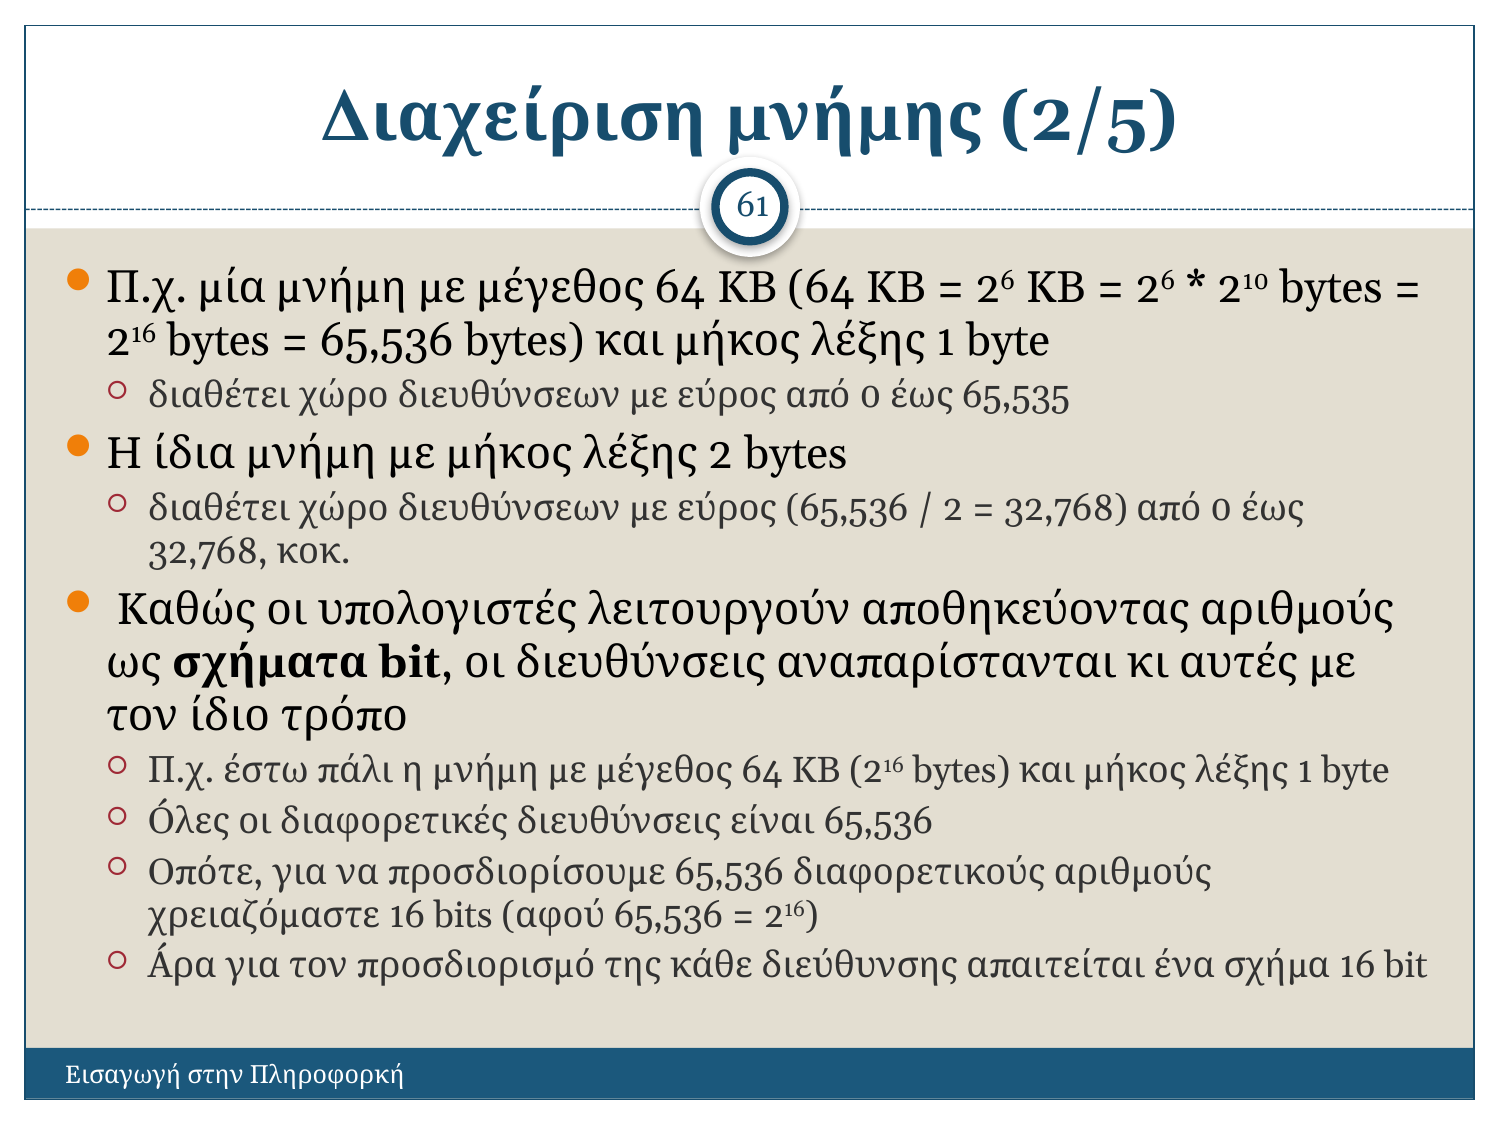

# Διαχείριση μνήμης (2/5)
61
Π.χ. μία μνήμη με μέγεθος 64 KB (64 KB = 26 KB = 26 * 210 bytes = 216 bytes = 65,536 bytes) και μήκος λέξης 1 byte
διαθέτει χώρο διευθύνσεων με εύρος από 0 έως 65,535
Η ίδια μνήμη με μήκος λέξης 2 bytes
διαθέτει χώρο διευθύνσεων με εύρος (65,536 / 2 = 32,768) από 0 έως 32,768, κοκ.
 Καθώς οι υπολογιστές λειτουργούν αποθηκεύοντας αριθμούς ως σχήματα bit, οι διευθύνσεις αναπαρίστανται κι αυτές με τον ίδιο τρόπο
Π.χ. έστω πάλι η μνήμη με μέγεθος 64 KB (216 bytes) και μήκος λέξης 1 byte
Όλες οι διαφορετικές διευθύνσεις είναι 65,536
Οπότε, για να προσδιορίσουμε 65,536 διαφορετικούς αριθμούς χρειαζόμαστε 16 bits (αφού 65,536 = 216)
Άρα για τον προσδιορισμό της κάθε διεύθυνσης απαιτείται ένα σχήμα 16 bit

Εισαγωγή στην Πληροφορκή